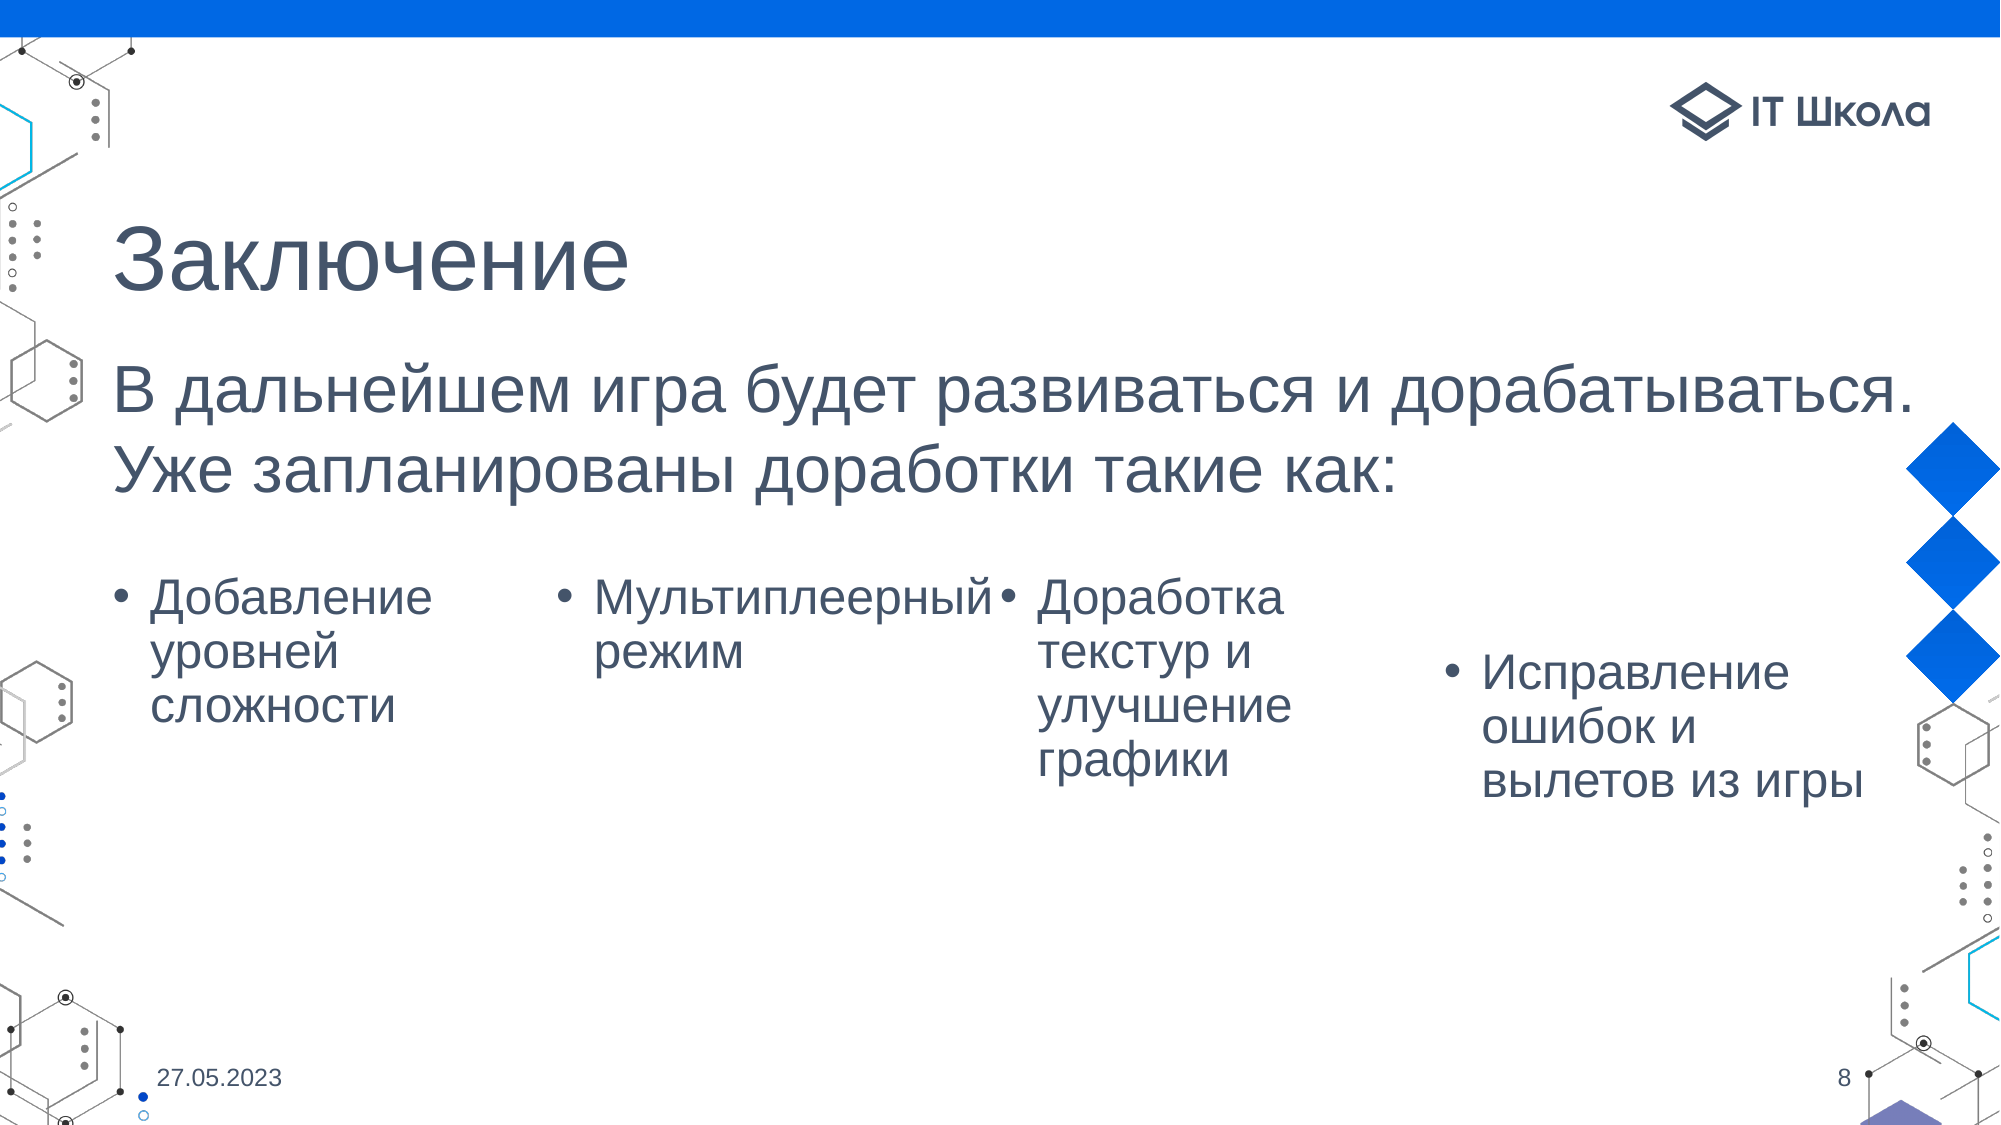

Заключение
В дальнейшем игра будет развиваться и дорабатываться. Уже запланированы доработки такие как:

Добавление уровней сложности

Мультиплеерный режим

Доработка текстур и улучшение графики

Исправление ошибок и вылетов из игры
27.05.2023
8